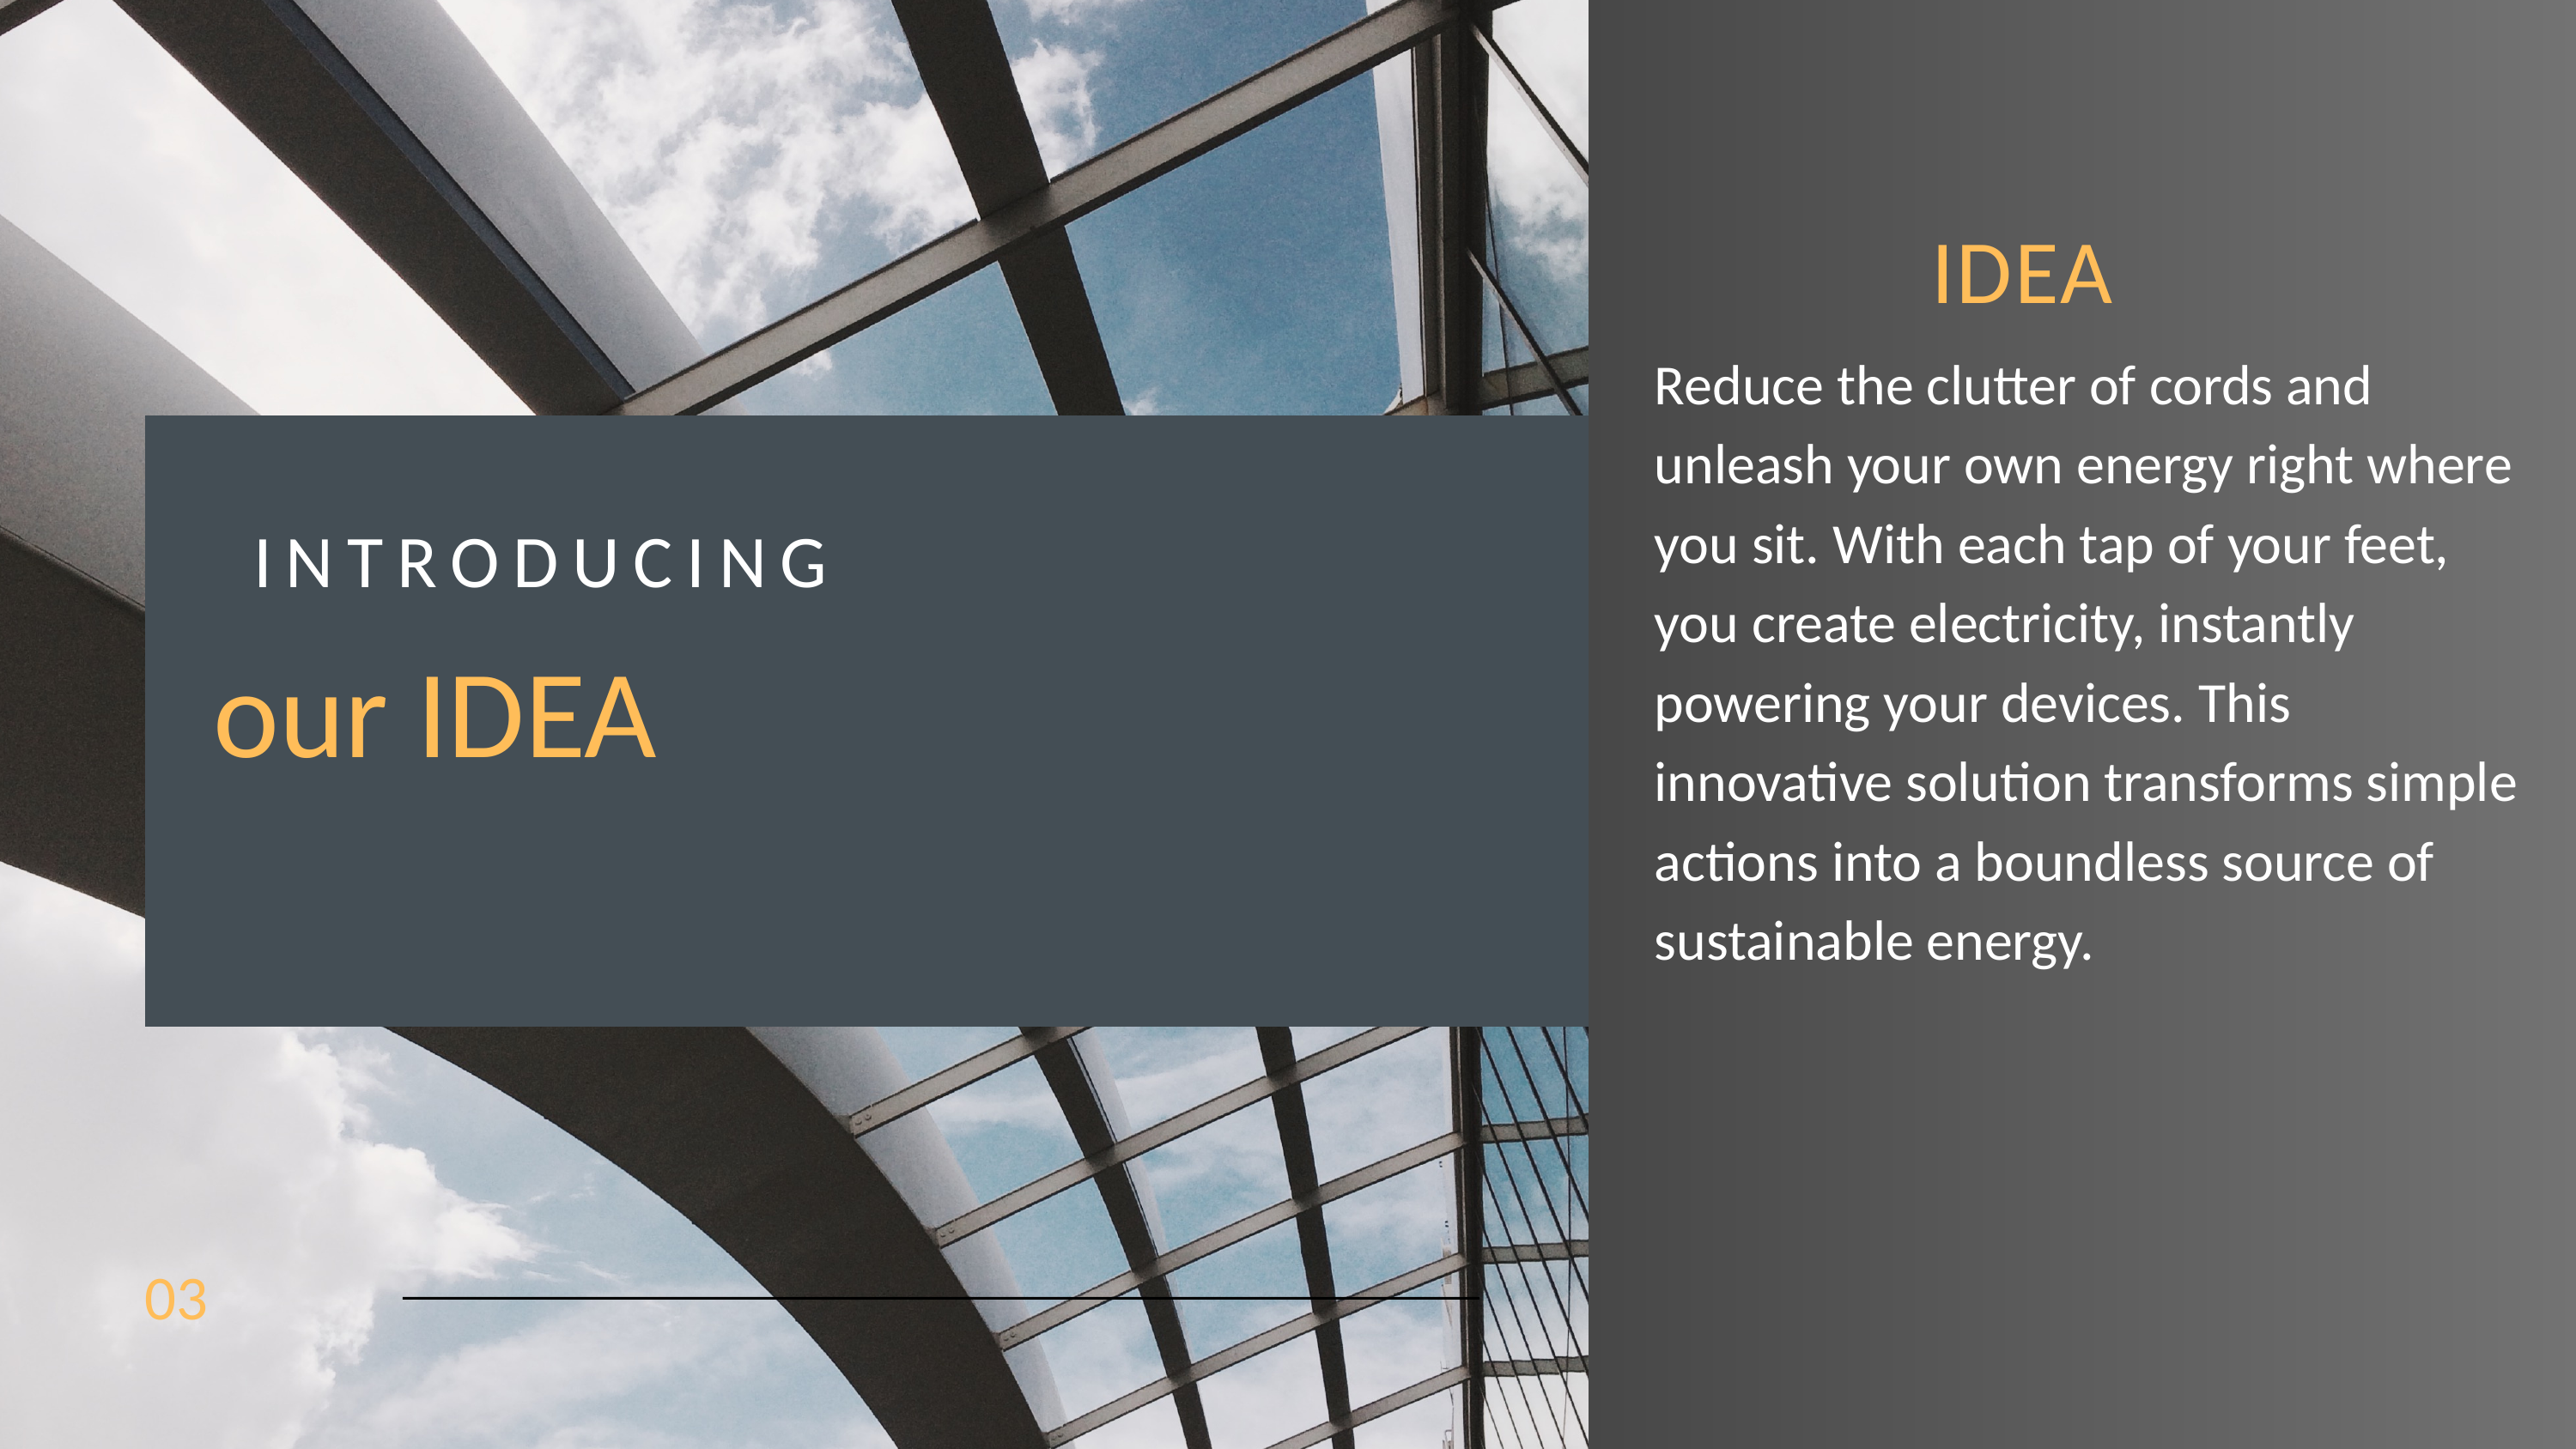

IDEA
Reduce the clutter of cords and unleash your own energy right where you sit. With each tap of your feet, you create electricity, instantly powering your devices. This innovative solution transforms simple actions into a boundless source of sustainable energy.

INTRODUCING
our IDEA
03